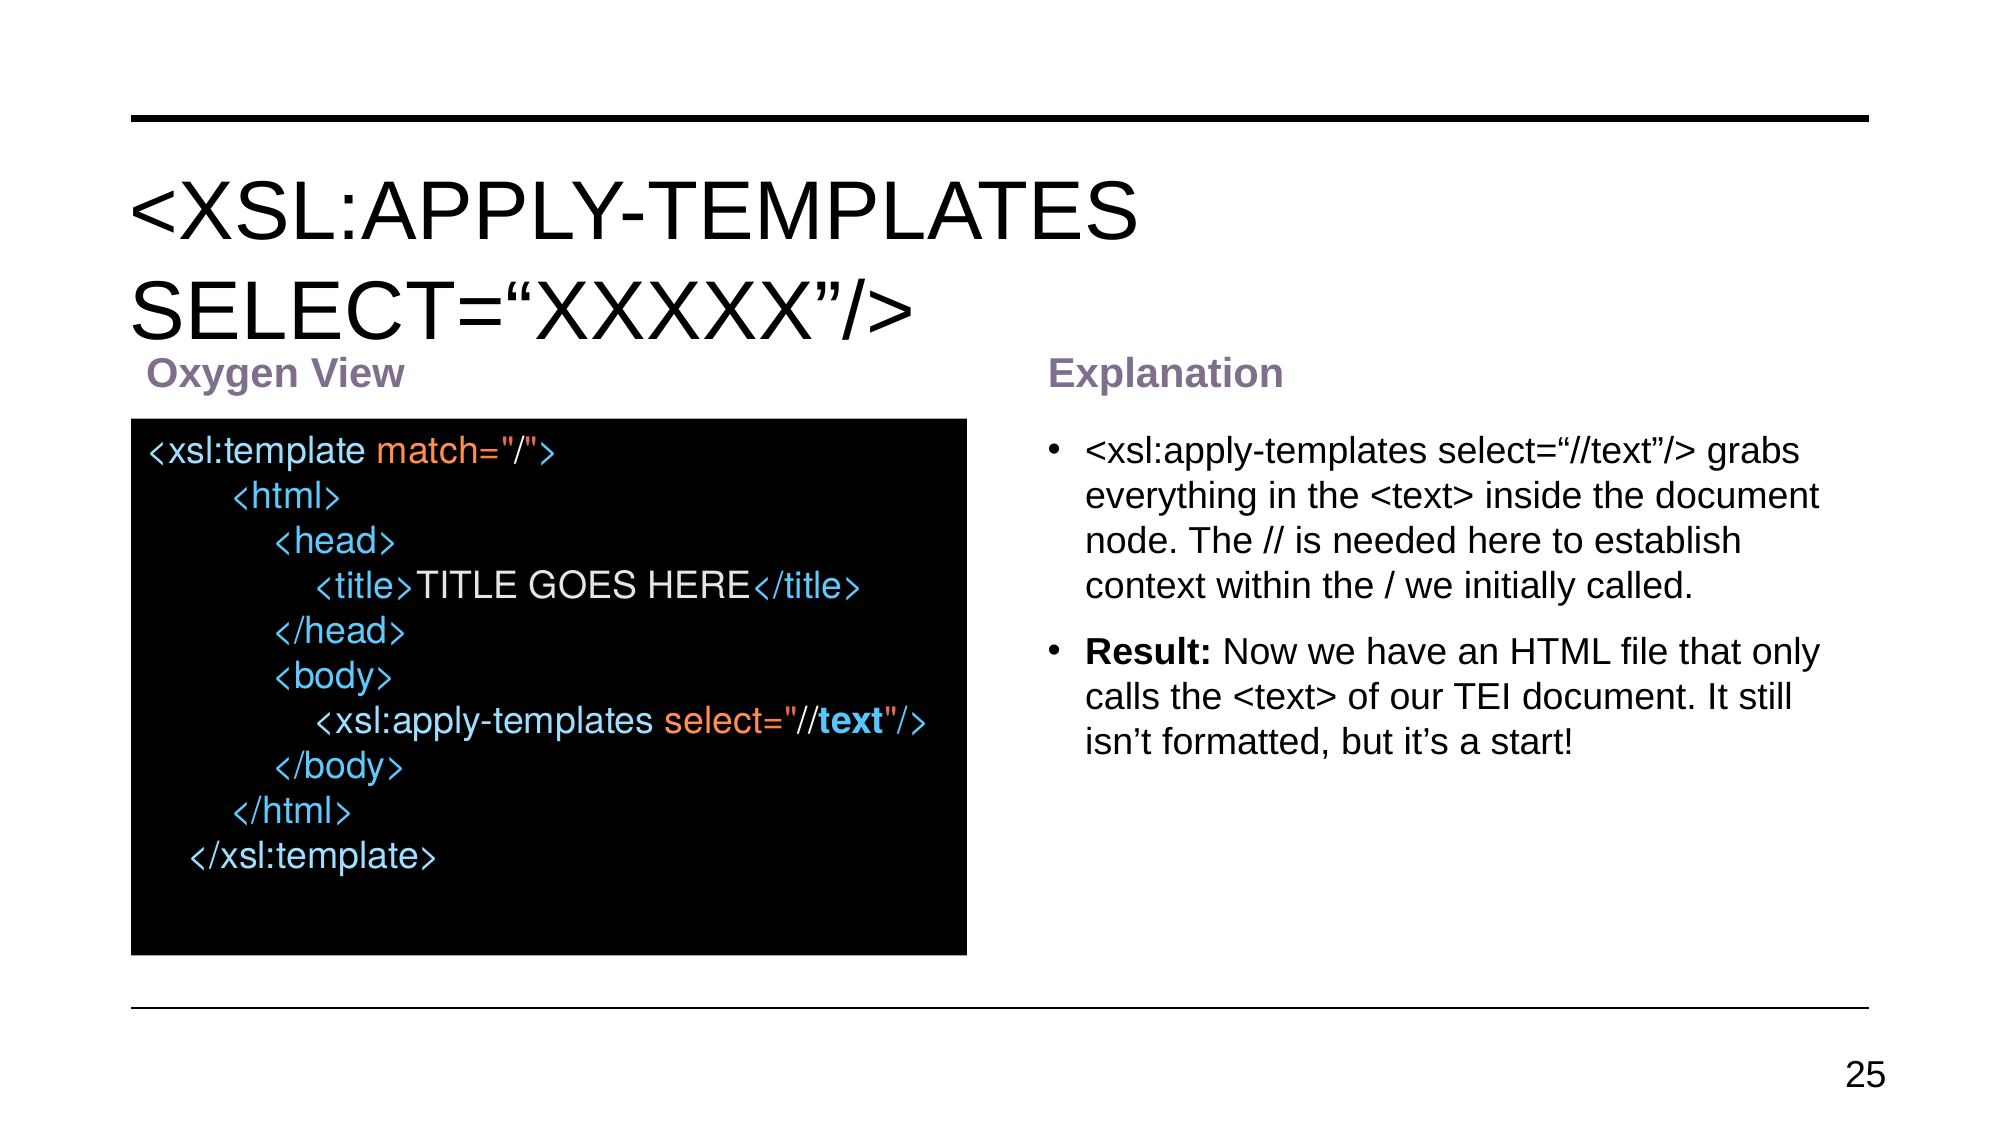

# <xsl:apply-templates select=“XXXXX”/>
Oxygen View
Explanation
<xsl:template match="/">
        <html>
            <head>
                <title>TITLE GOES HERE</title>
            </head>
            <body>
                <xsl:apply-templates select="//text"/>
            </body>
        </html>
    </xsl:template>

<xsl:apply-templates select=“//text”/> grabs everything in the <text> inside the document node. The // is needed here to establish context within the / we initially called.
Result: Now we have an HTML file that only calls the <text> of our TEI document. It still isn’t formatted, but it’s a start!
25